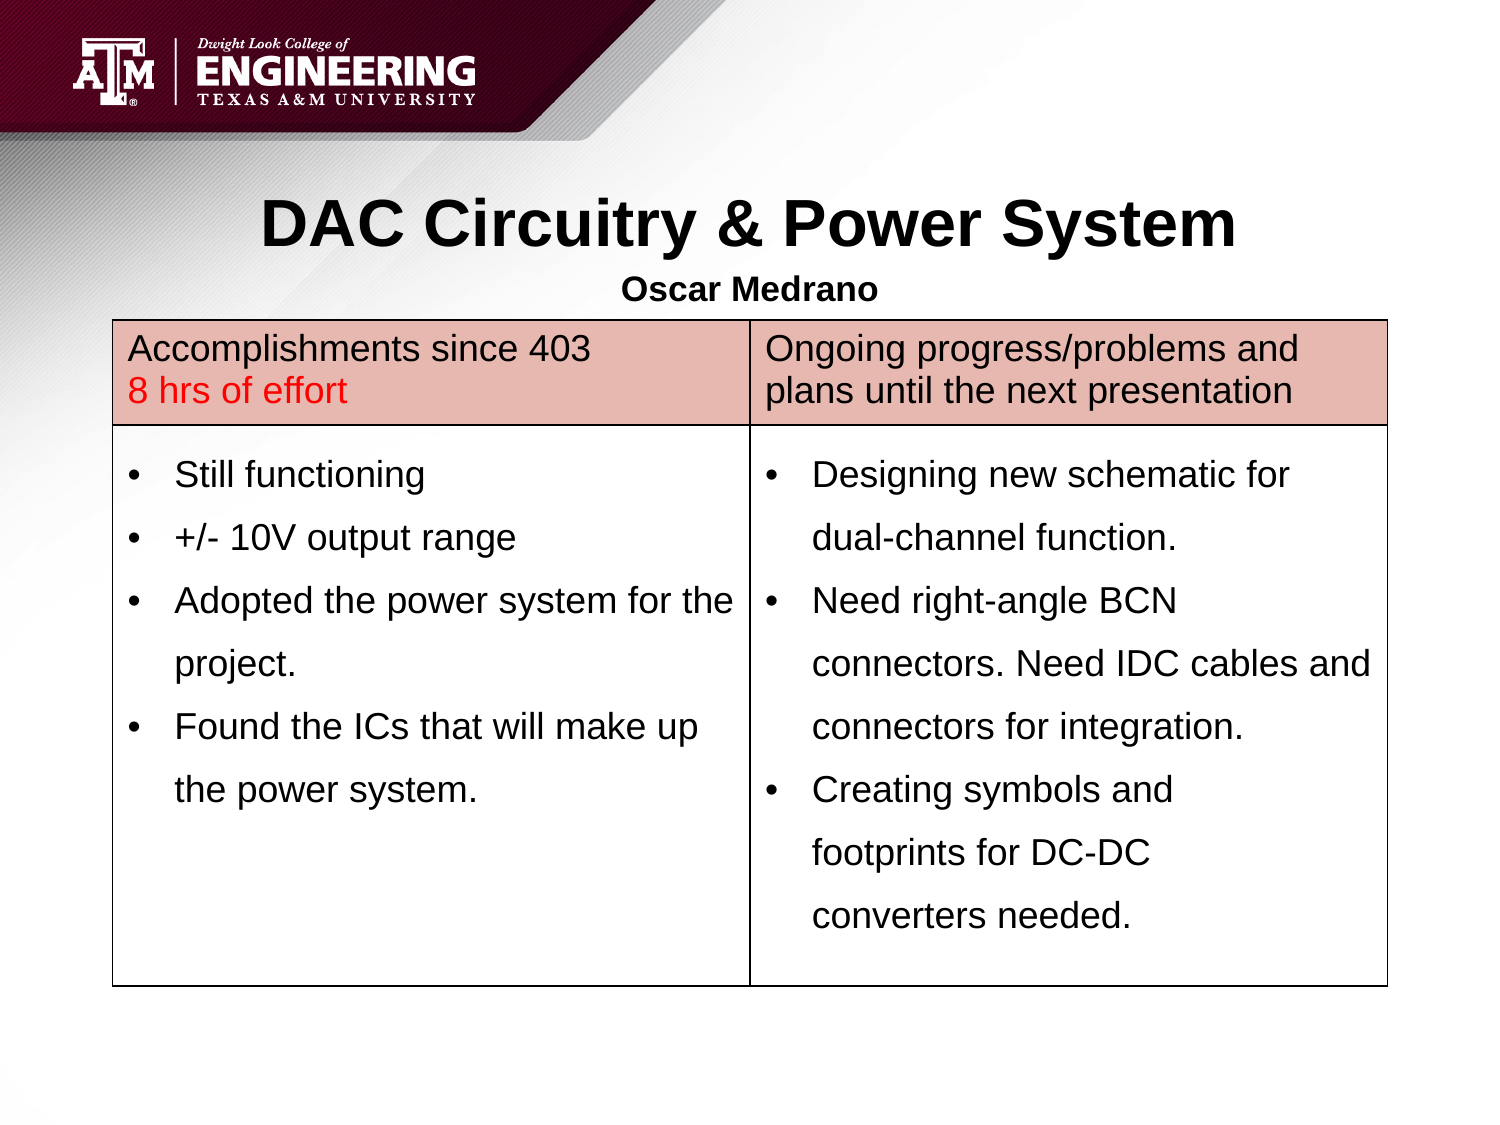

# DAC Circuitry & Power System
Oscar Medrano
| Accomplishments since 403              8 hrs of effort | Ongoing progress/problems and plans until the next presentation |
| --- | --- |
| Still functioning +/- 10V output range Adopted the power system for the project. Found the ICs that will make up the power system. | Designing new schematic for dual-channel function. Need right-angle BCN connectors. Need IDC cables and connectors for integration. Creating symbols and footprints for DC-DC converters needed. |